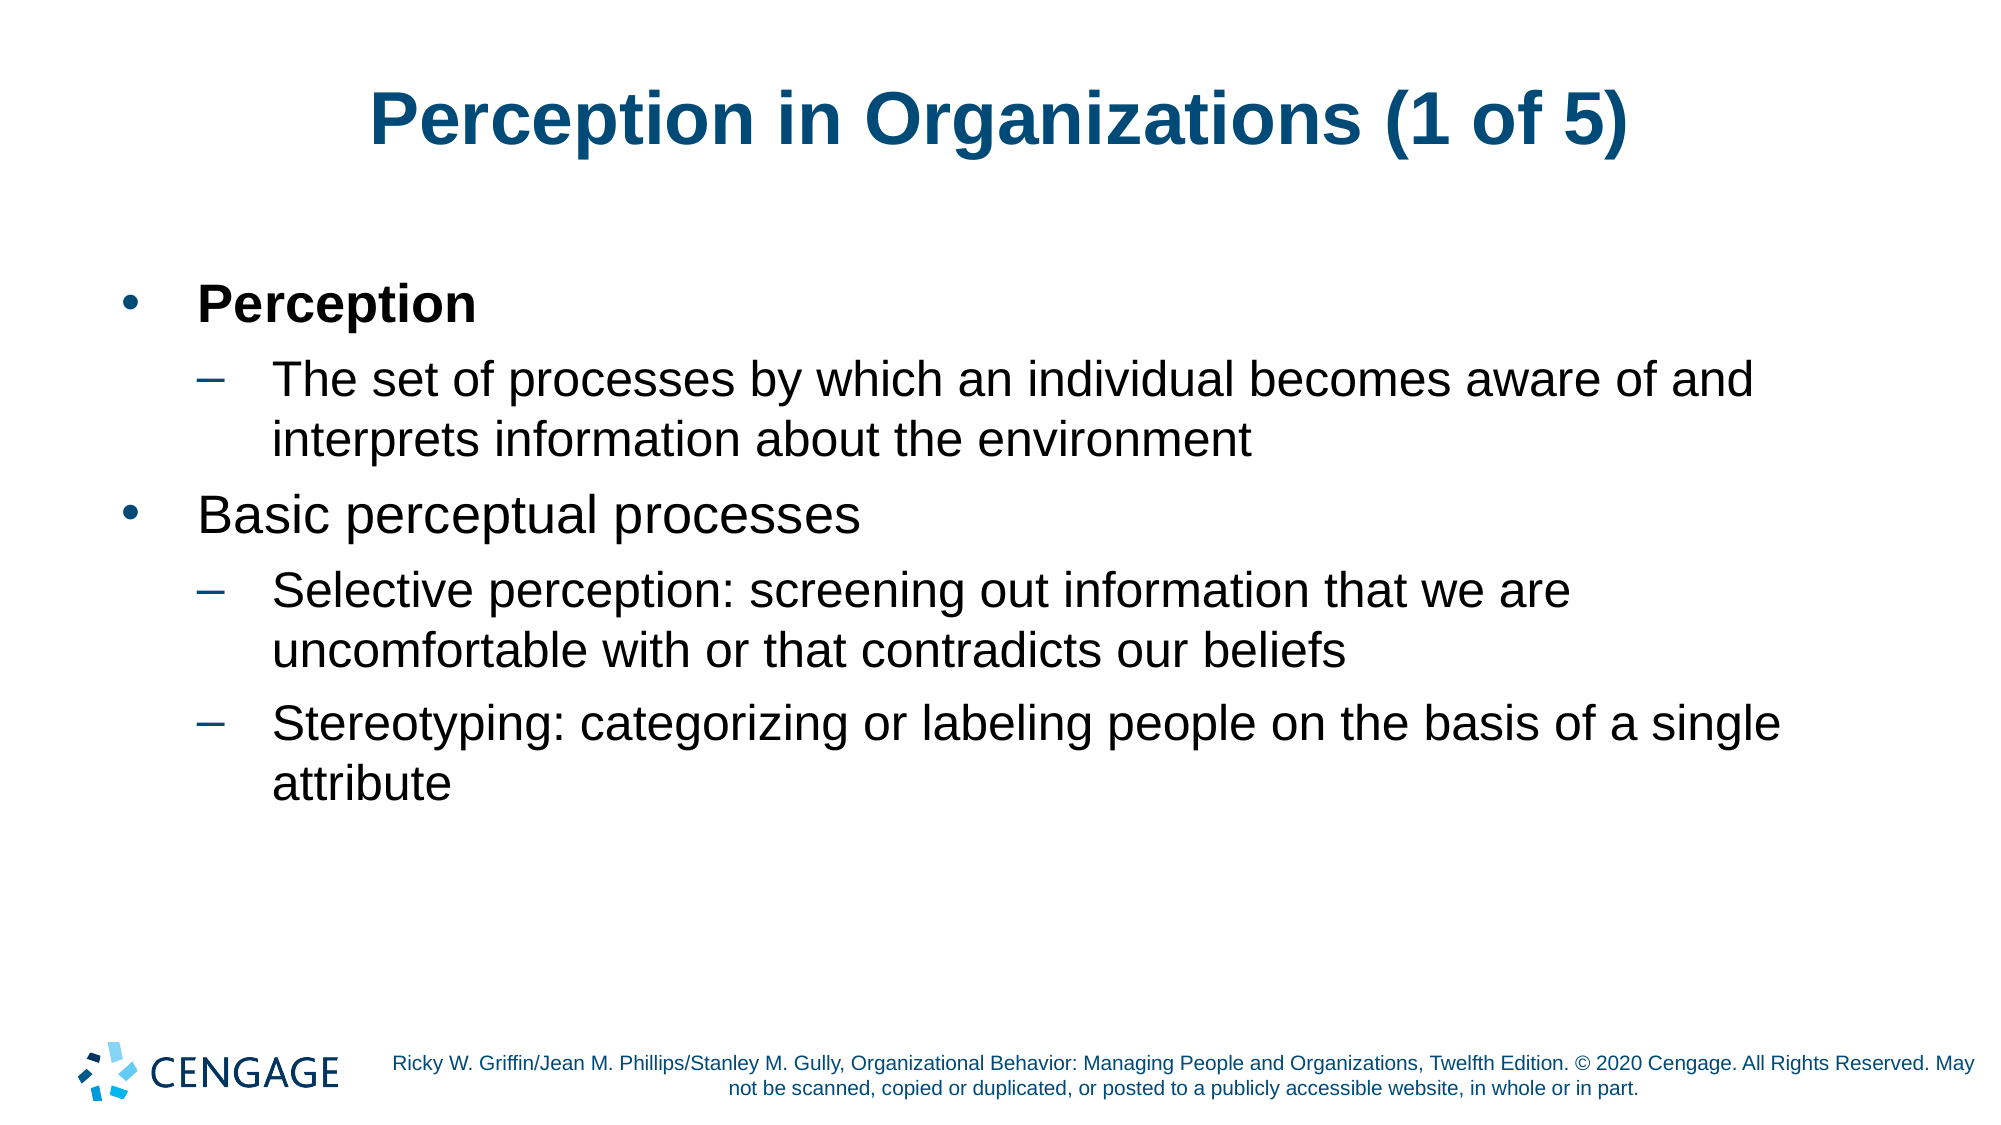

# Perception in Organizations (1 of 5)
Perception
The set of processes by which an individual becomes aware of and interprets information about the environment
Basic perceptual processes
Selective perception: screening out information that we are uncomfortable with or that contradicts our beliefs
Stereotyping: categorizing or labeling people on the basis of a single attribute